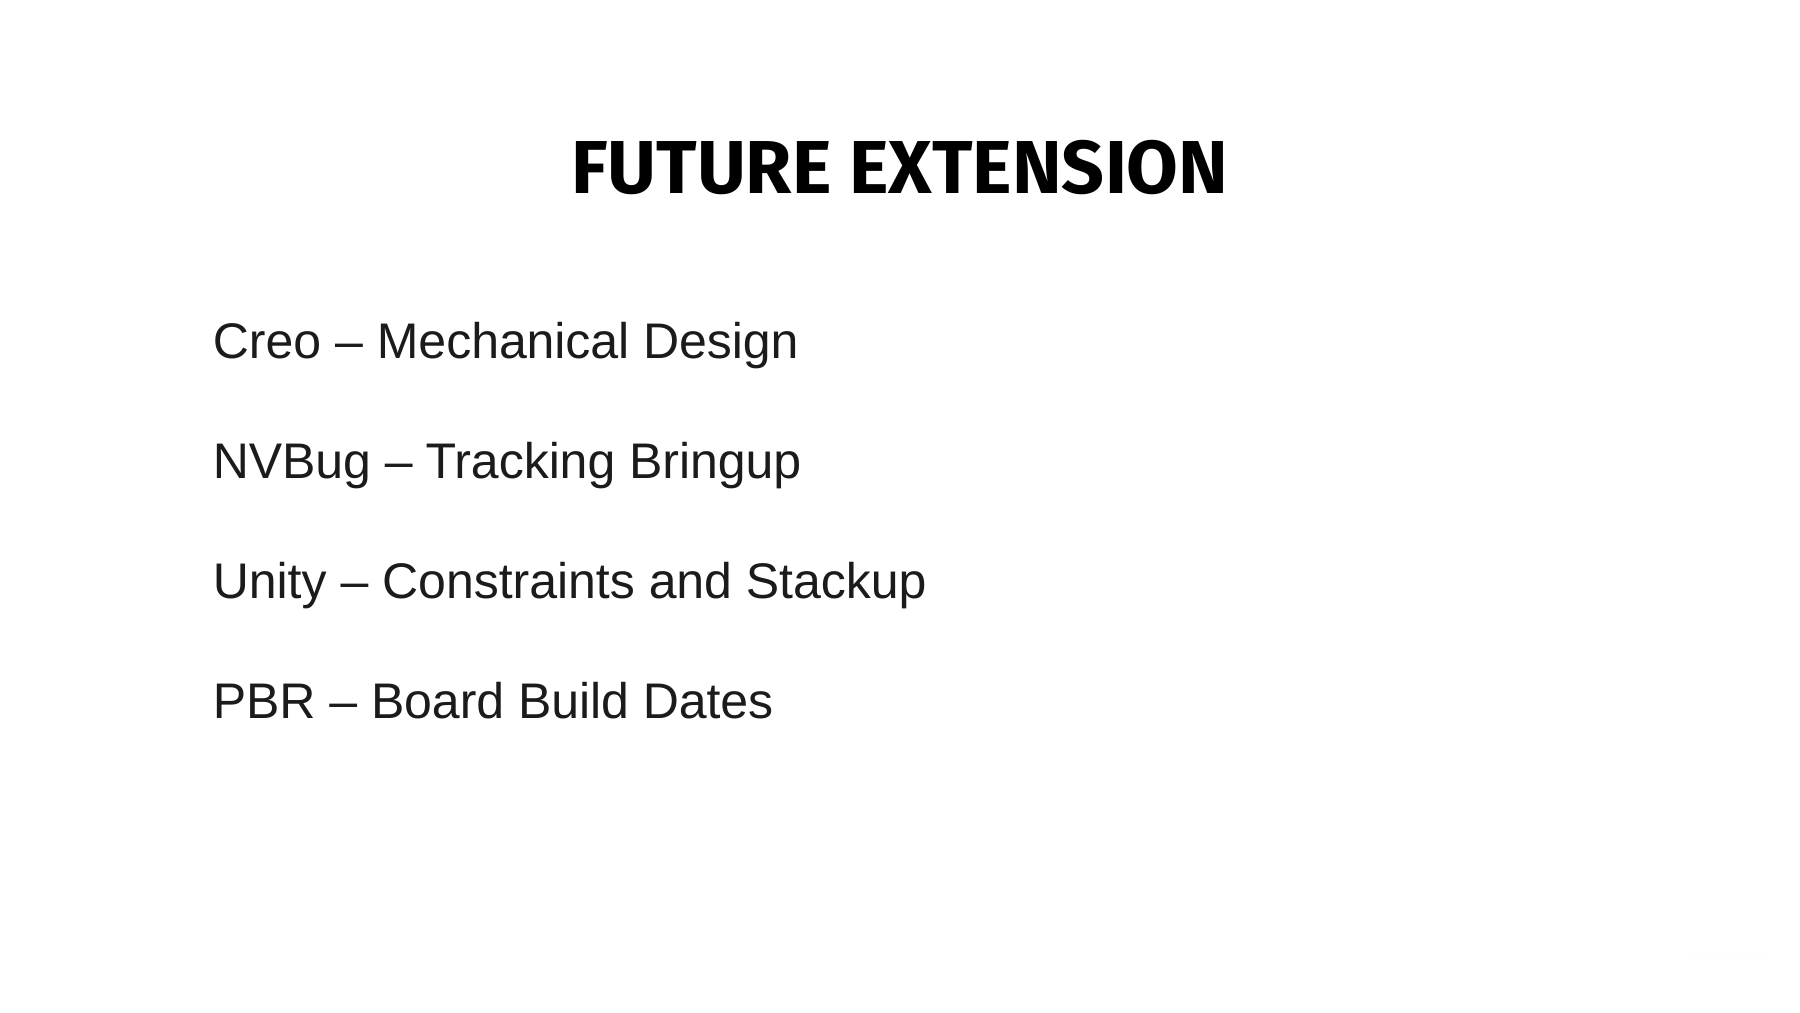

# FUTURE EXTENSION
Creo – Mechanical Design
NVBug – Tracking Bringup
Unity – Constraints and Stackup
PBR – Board Build Dates